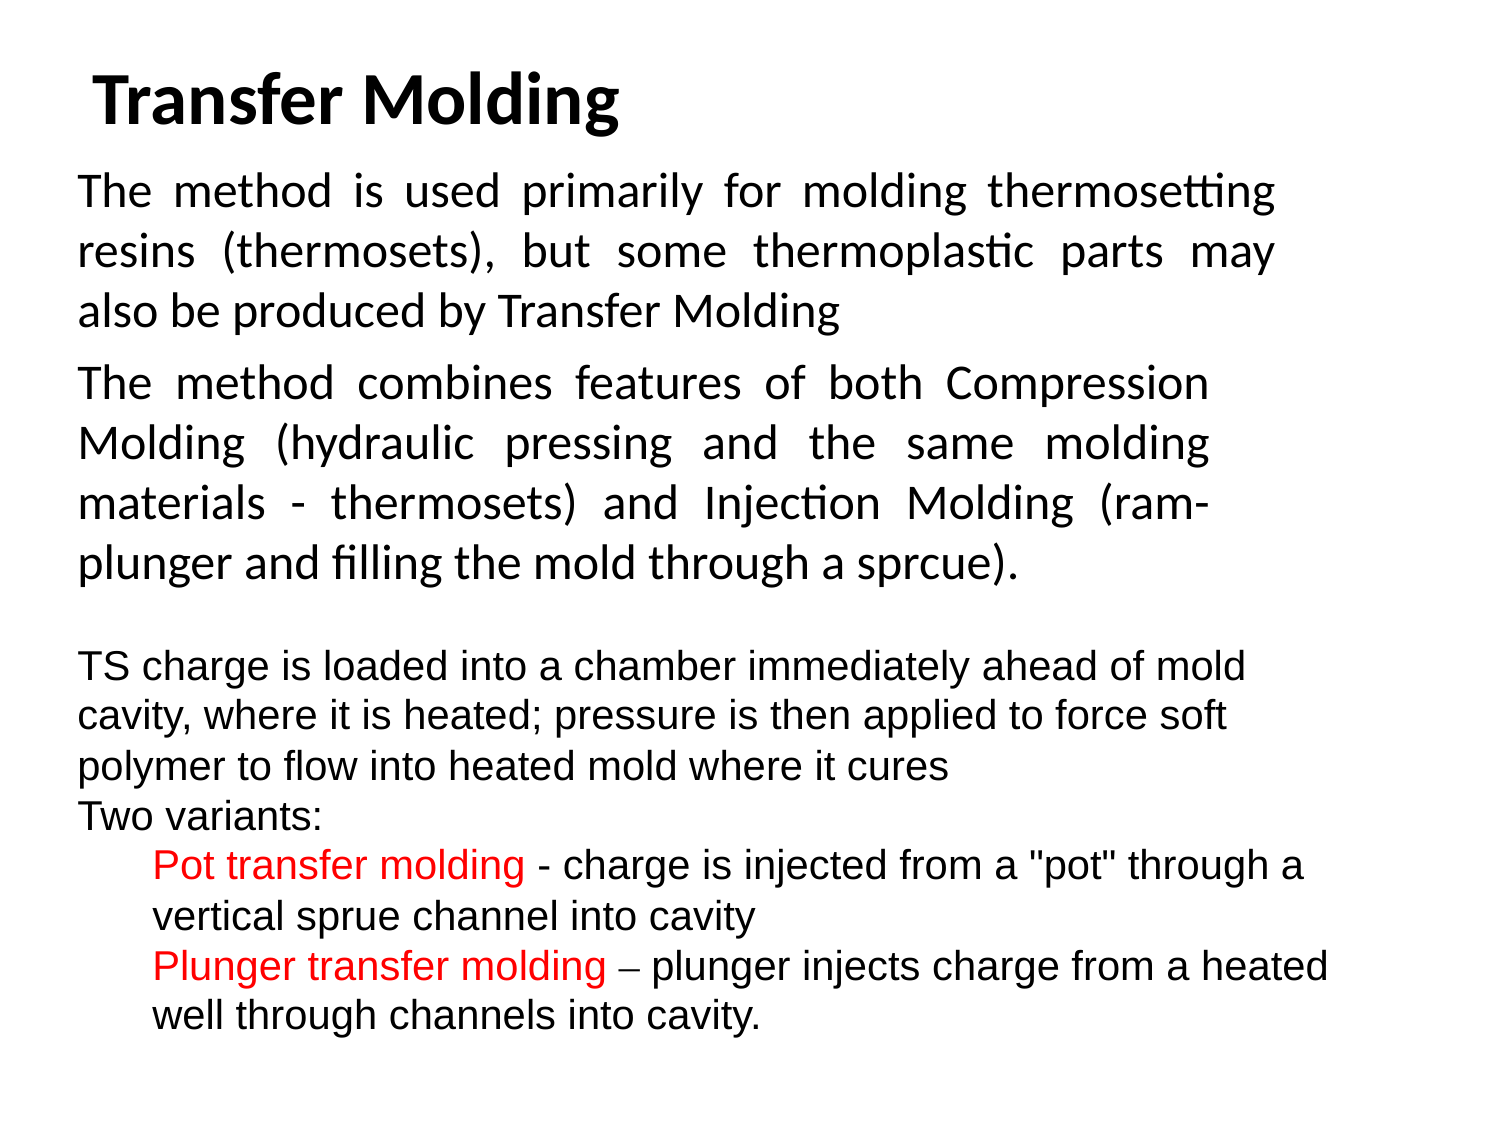

Transfer Molding
The method is used primarily for molding thermosetting resins (thermosets), but some thermoplastic parts may also be produced by Transfer Molding
The method combines features of both Compression Molding (hydraulic pressing and the same molding materials - thermosets) and Injection Molding (ram-plunger and filling the mold through a sprcue).
TS charge is loaded into a chamber immediately ahead of mold cavity, where it is heated; pressure is then applied to force soft polymer to flow into heated mold where it cures
Two variants:
Pot transfer molding - charge is injected from a "pot" through a vertical sprue channel into cavity
Plunger transfer molding – plunger injects charge from a heated well through channels into cavity.